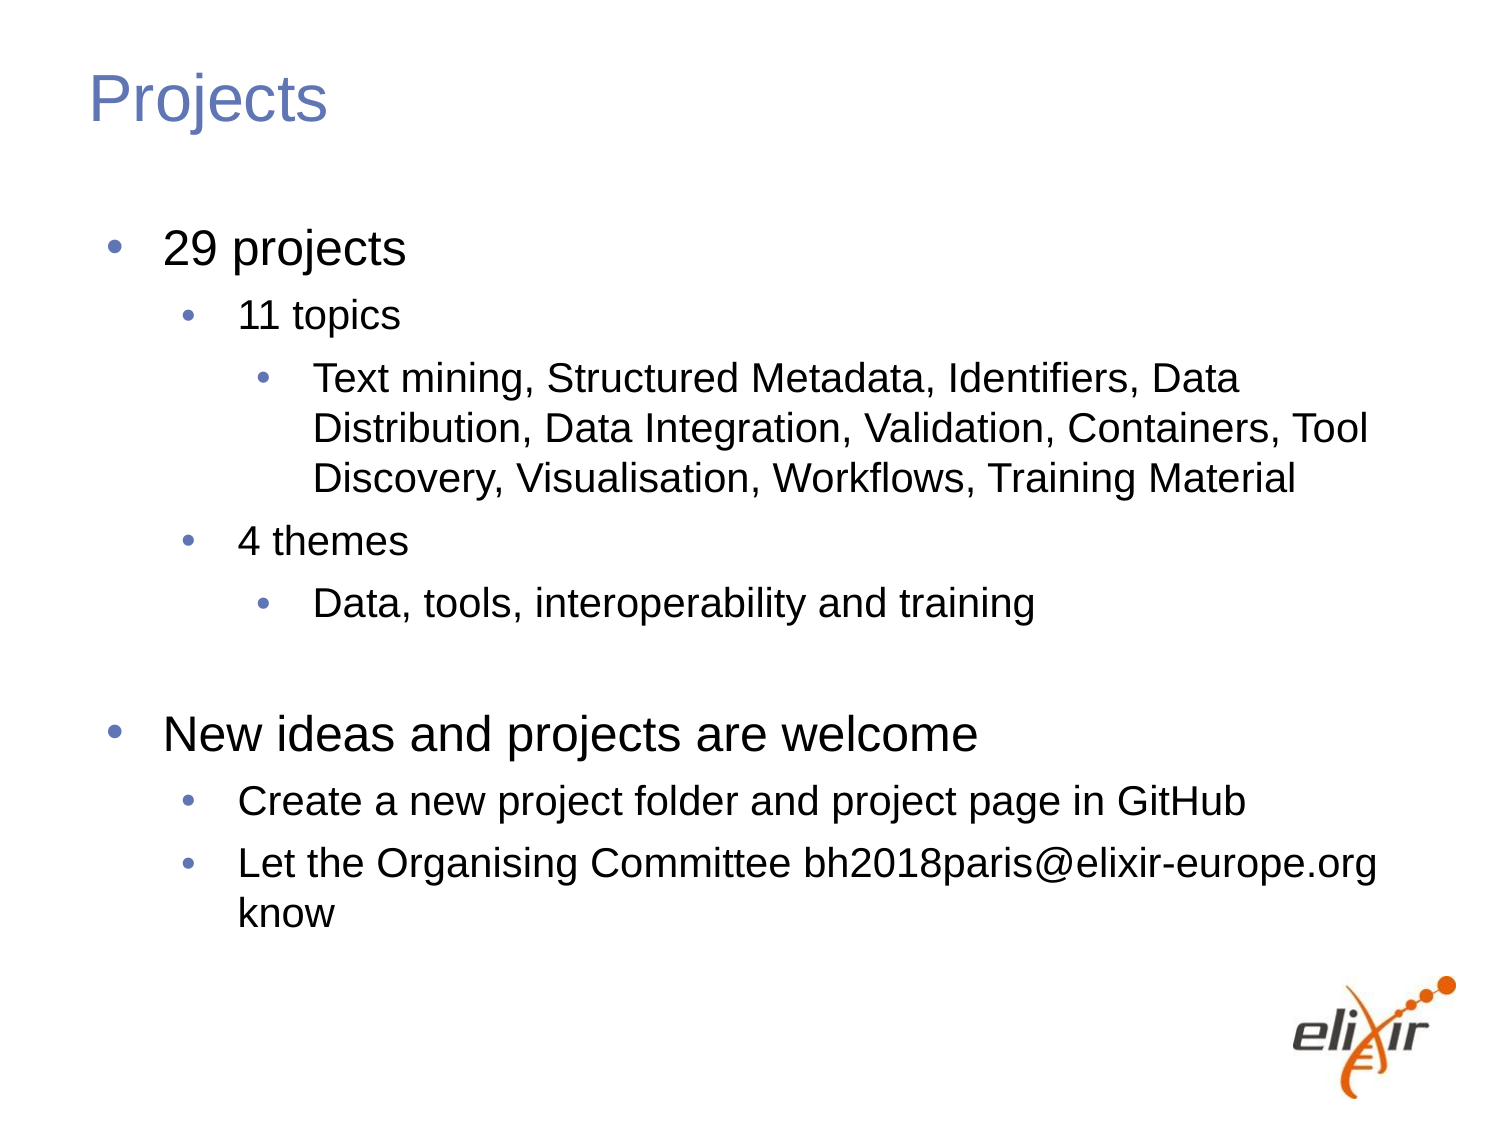

# Projects
29 projects
11 topics
Text mining, Structured Metadata, Identifiers, Data Distribution, Data Integration, Validation, Containers, Tool Discovery, Visualisation, Workflows, Training Material
4 themes
Data, tools, interoperability and training

New ideas and projects are welcome
Create a new project folder and project page in GitHub
Let the Organising Committee bh2018paris@elixir-europe.org know